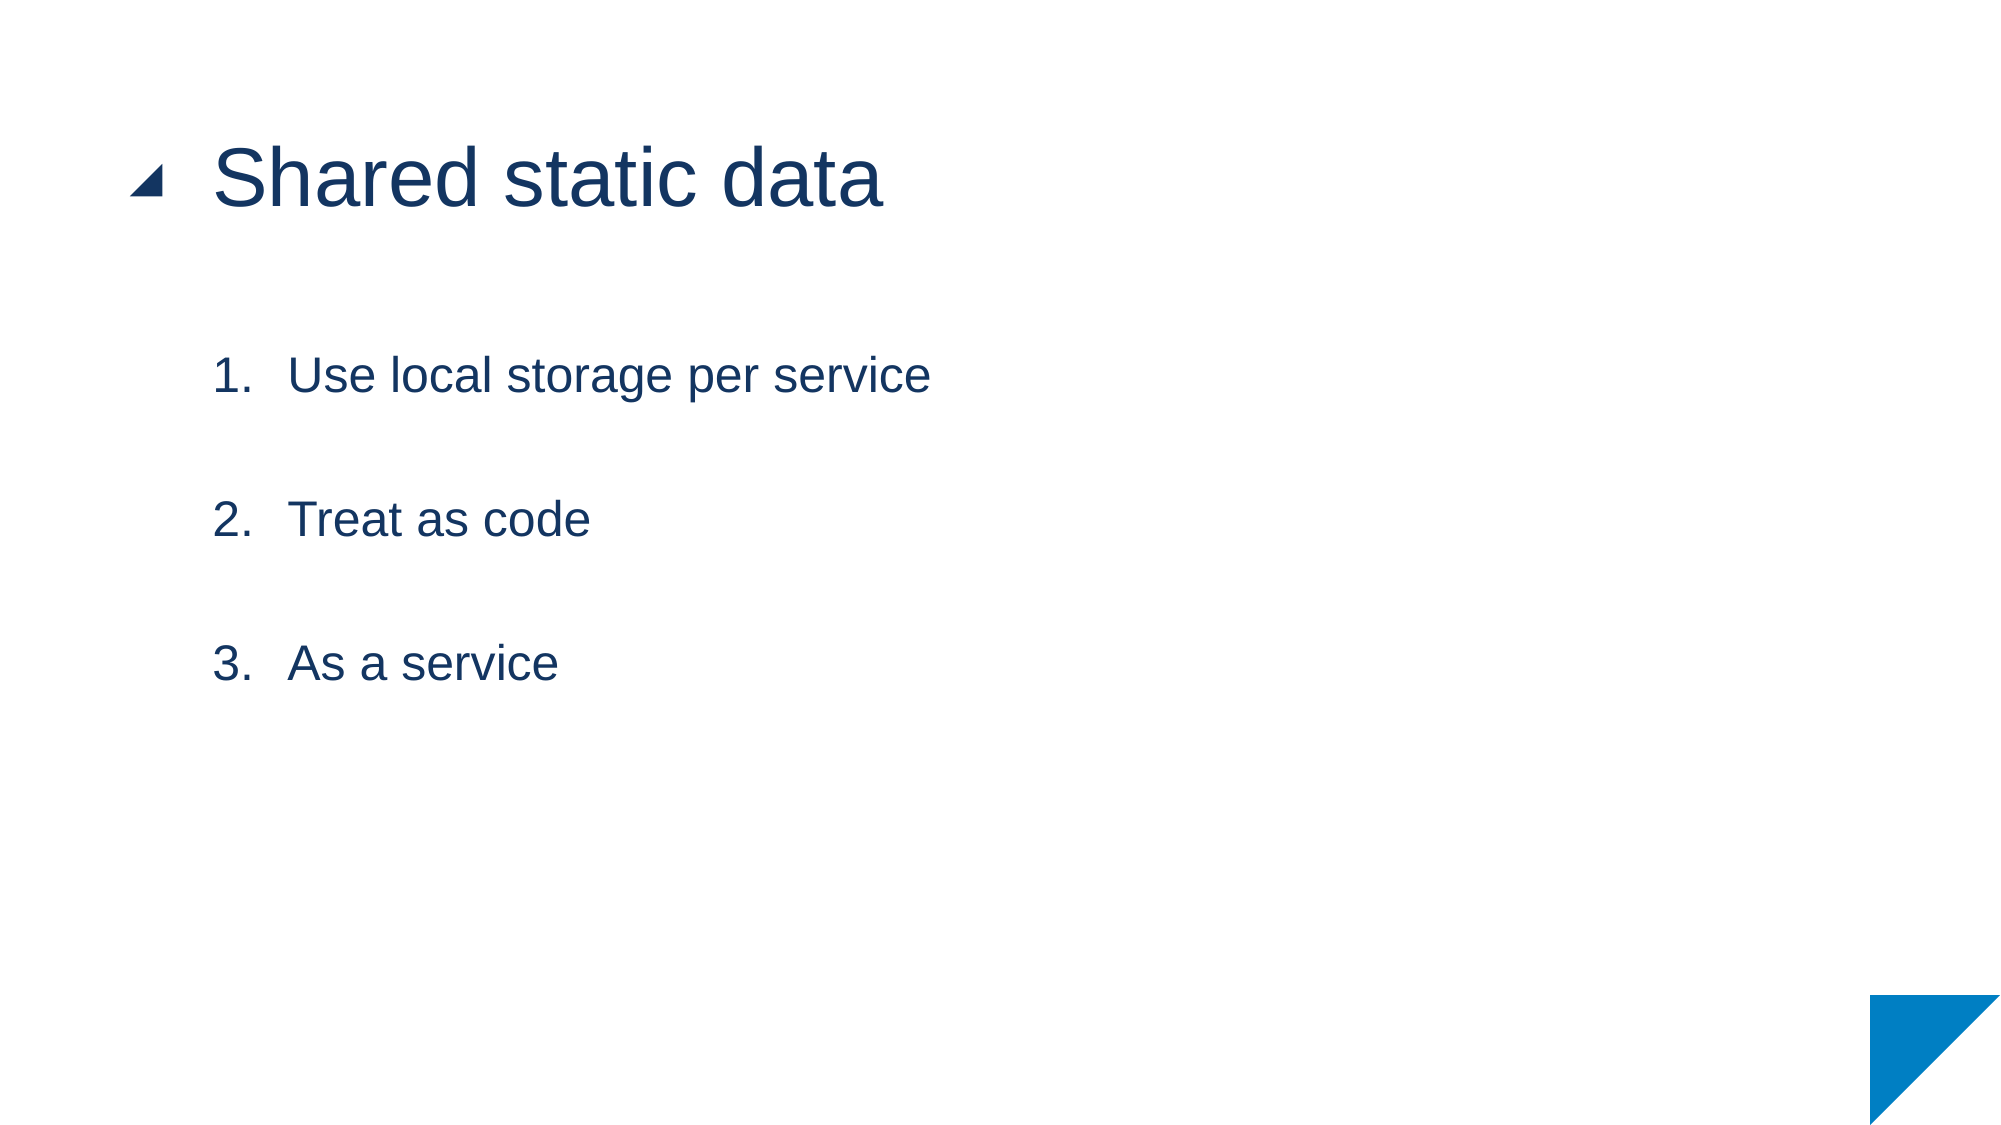

# Shared static data
Use local storage per service

Treat as code

As a service